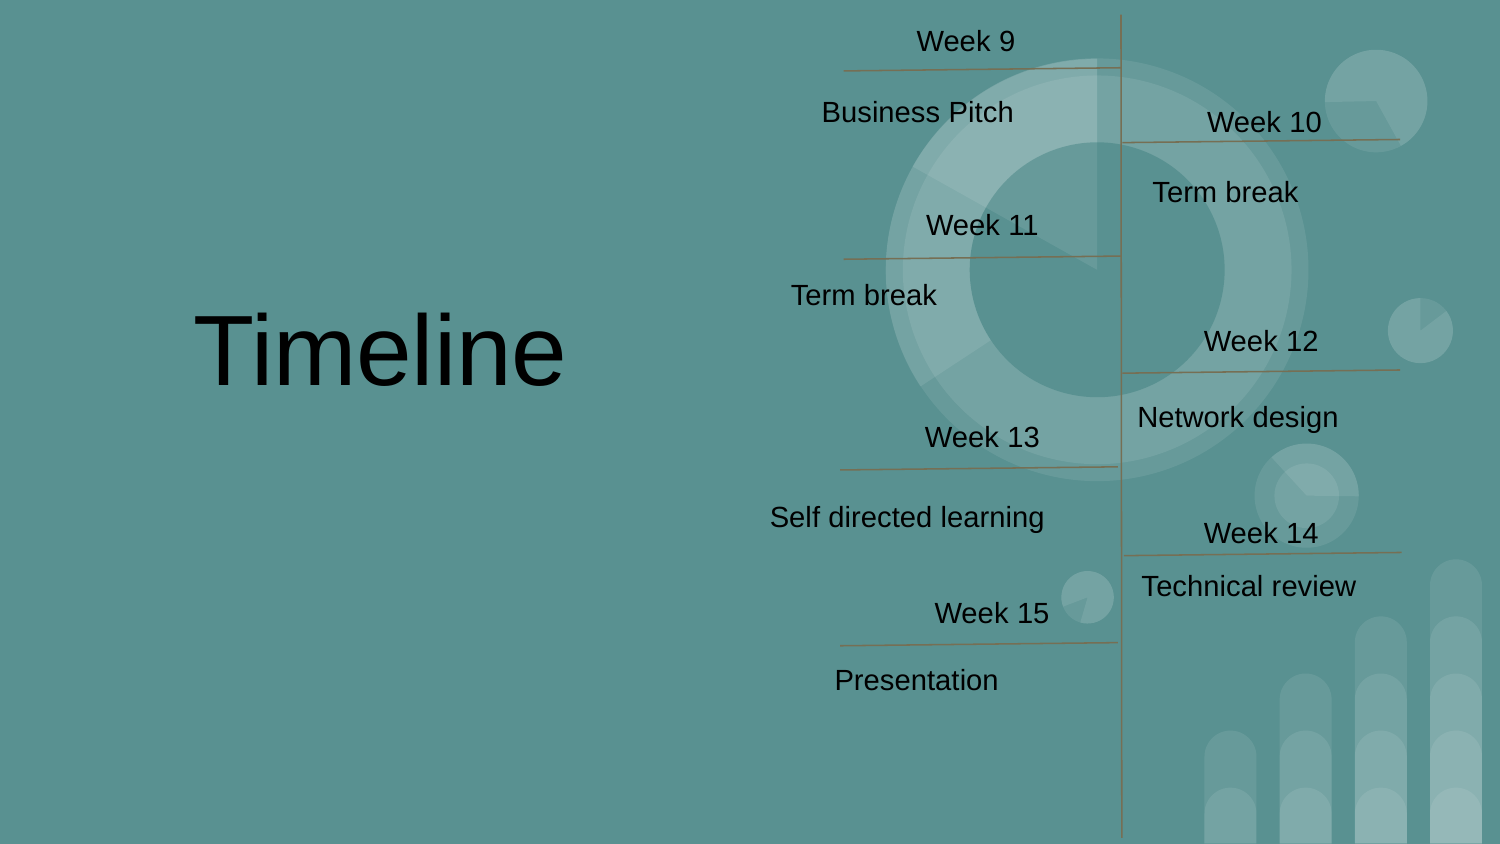

Week 9
Business Pitch
Week 10
Term break
Week 11
Term break
Timeline
Week 12
Network design
Week 13
Self directed learning
Week 14
Technical review
Week 15
Presentation